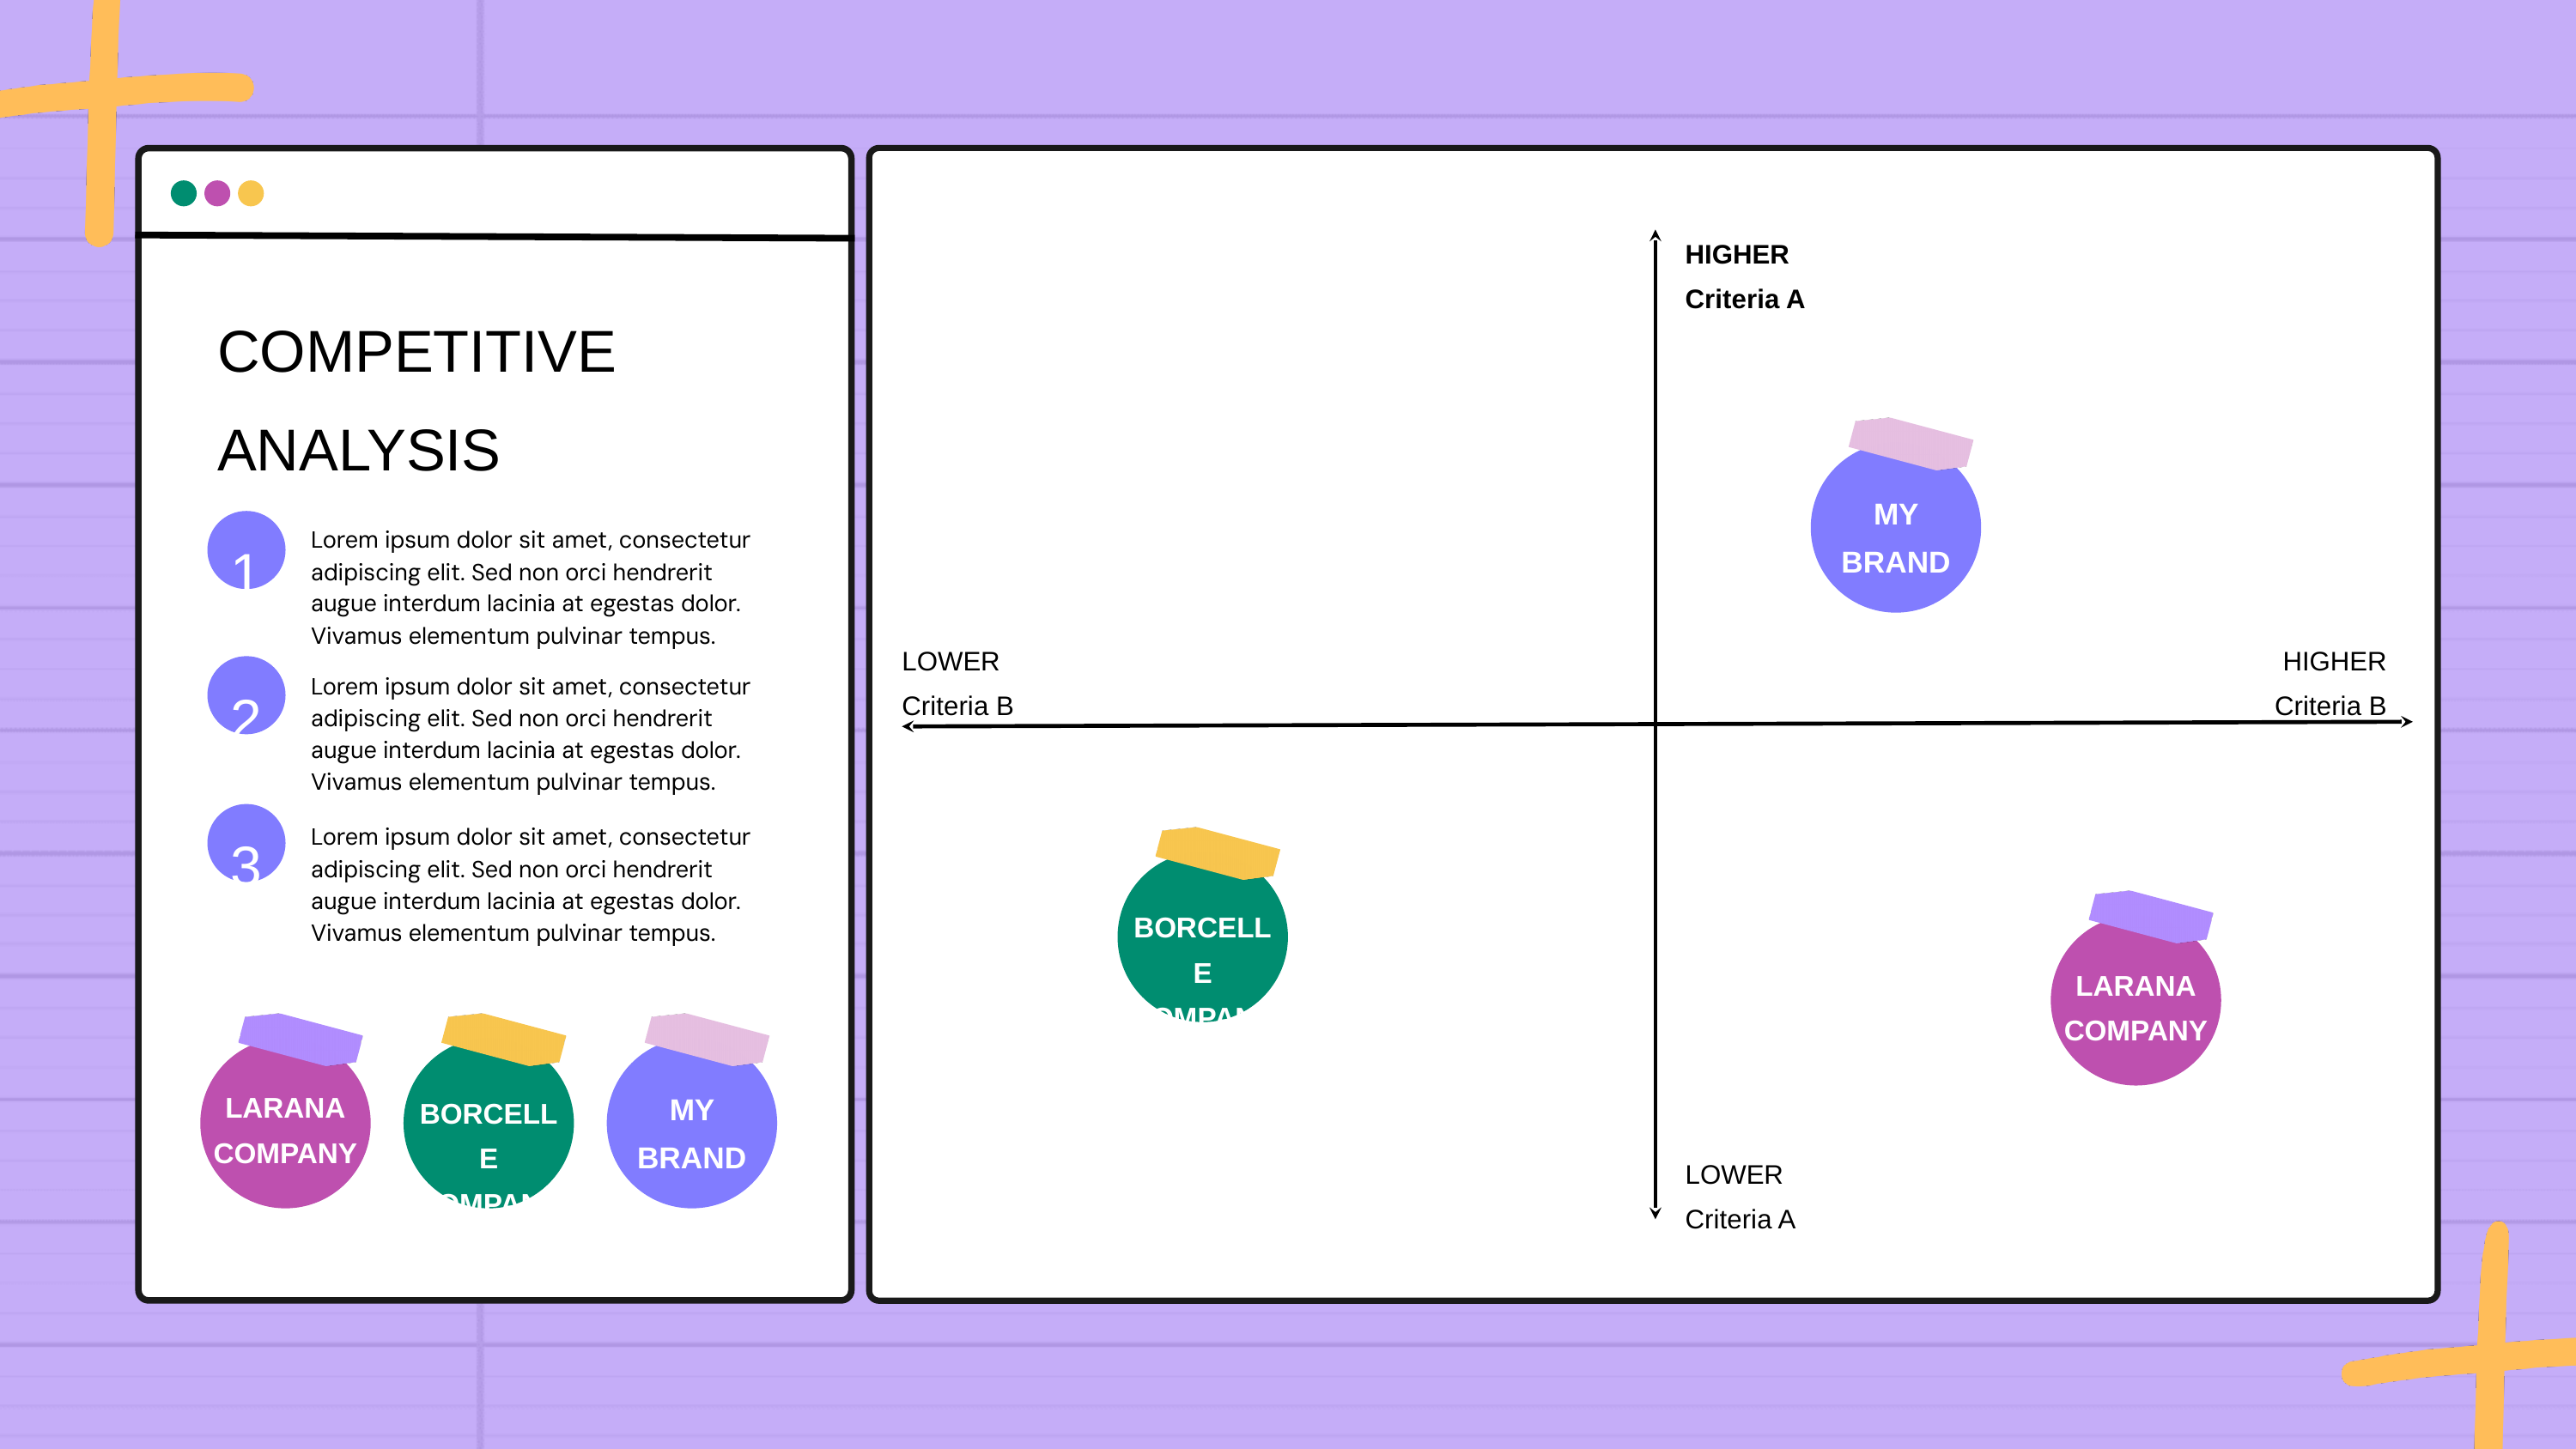

HIGHER
Criteria A
COMPETITIVE
ANALYSIS

MY BRAND

1
Lorem ipsum dolor sit amet, consectetur adipiscing elit. Sed non orci hendrerit augue interdum lacinia at egestas dolor. Vivamus elementum pulvinar tempus.
LOWER
Criteria B
HIGHER
Criteria B

2
Lorem ipsum dolor sit amet, consectetur adipiscing elit. Sed non orci hendrerit augue interdum lacinia at egestas dolor. Vivamus elementum pulvinar tempus.

3
Lorem ipsum dolor sit amet, consectetur adipiscing elit. Sed non orci hendrerit augue interdum lacinia at egestas dolor. Vivamus elementum pulvinar tempus.

BORCELLE
COMPANY

LARANA
COMPANY

LARANA
COMPANY

BORCELLE
COMPANY

MY BRAND
LOWER
Criteria A